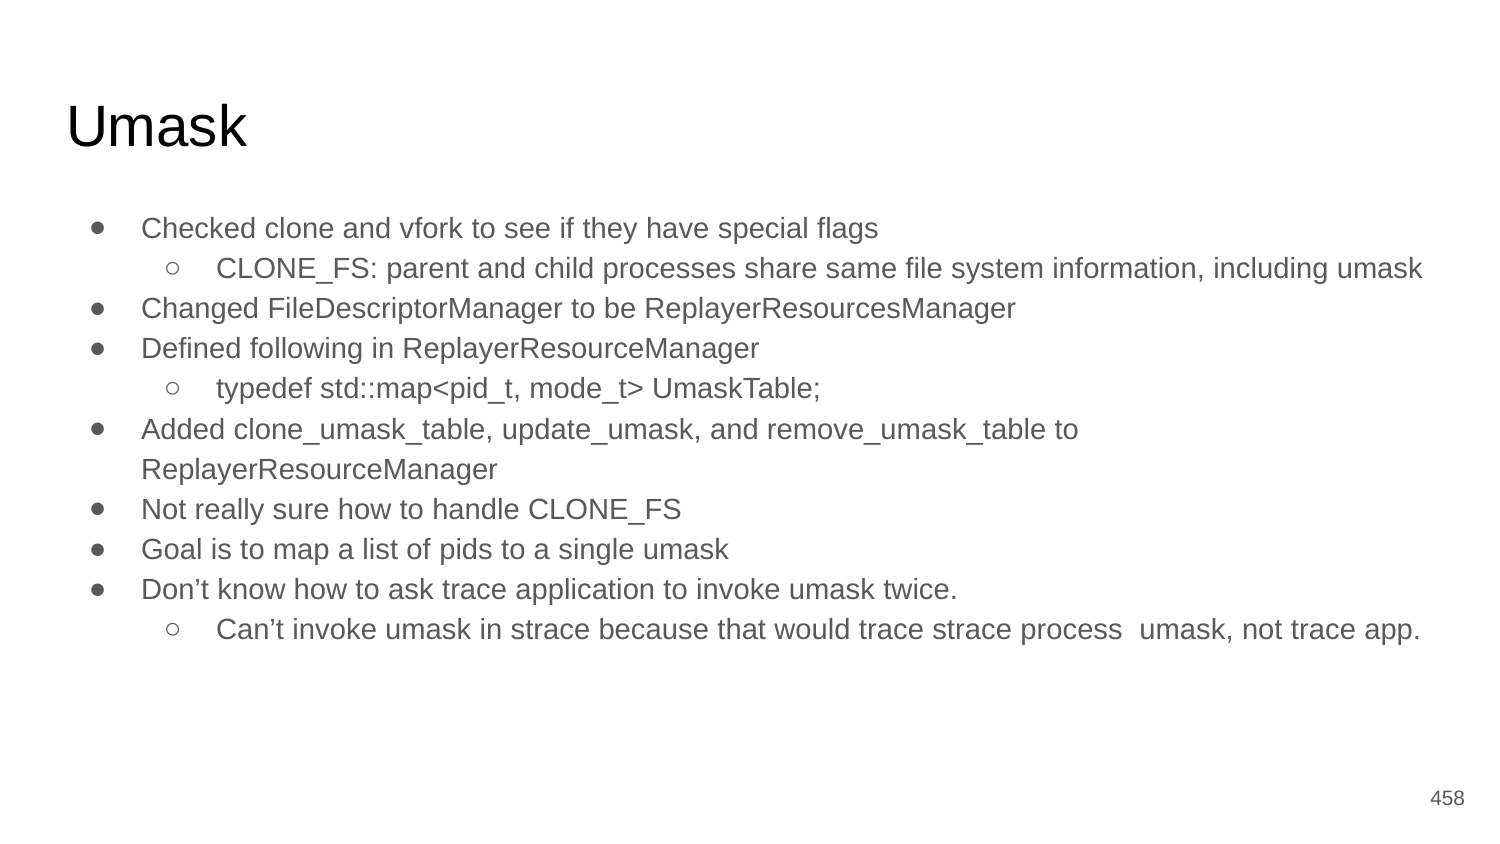

# Umask
Checked clone and vfork to see if they have special flags
CLONE_FS: parent and child processes share same file system information, including umask
Changed FileDescriptorManager to be ReplayerResourcesManager
Defined following in ReplayerResourceManager
typedef std::map<pid_t, mode_t> UmaskTable;
Added clone_umask_table, update_umask, and remove_umask_table to ReplayerResourceManager
Not really sure how to handle CLONE_FS
Goal is to map a list of pids to a single umask
Don’t know how to ask trace application to invoke umask twice.
Can’t invoke umask in strace because that would trace strace process  umask, not trace app.
458